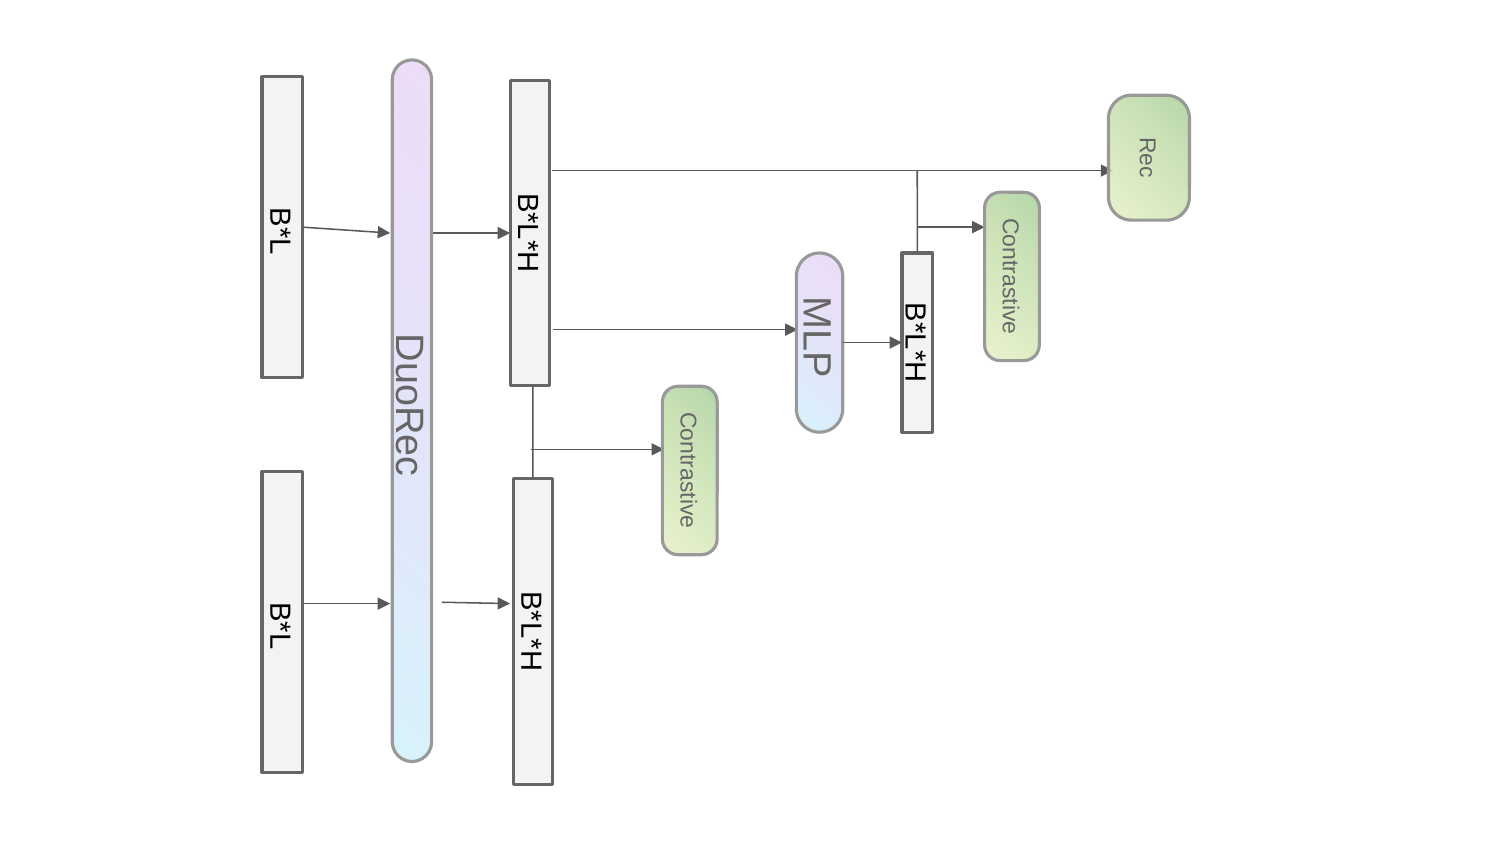

Rec
 B*L
B*L*H
Contrastive
MLP
B*L*H
DuoRec
Contrastive
 B*L
B*L*H